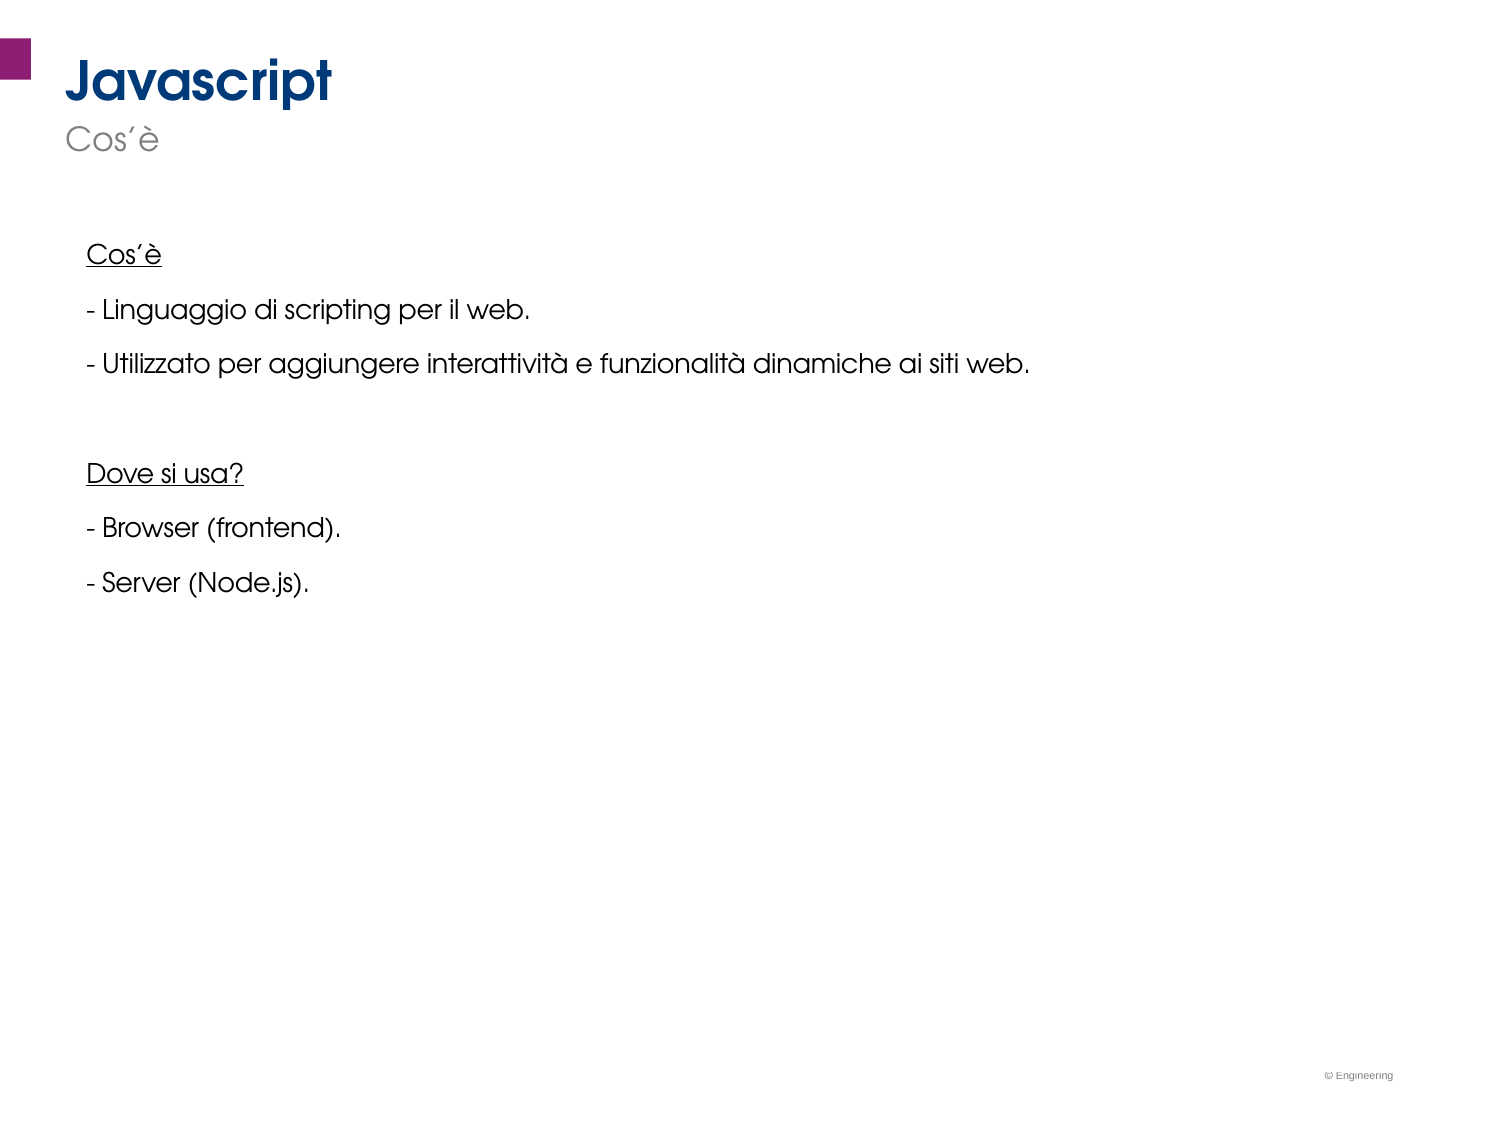

Javascript
Cos’è
Cos’è
- Linguaggio di scripting per il web.
- Utilizzato per aggiungere interattività e funzionalità dinamiche ai siti web.

Dove si usa?
- Browser (frontend).
- Server (Node.js).